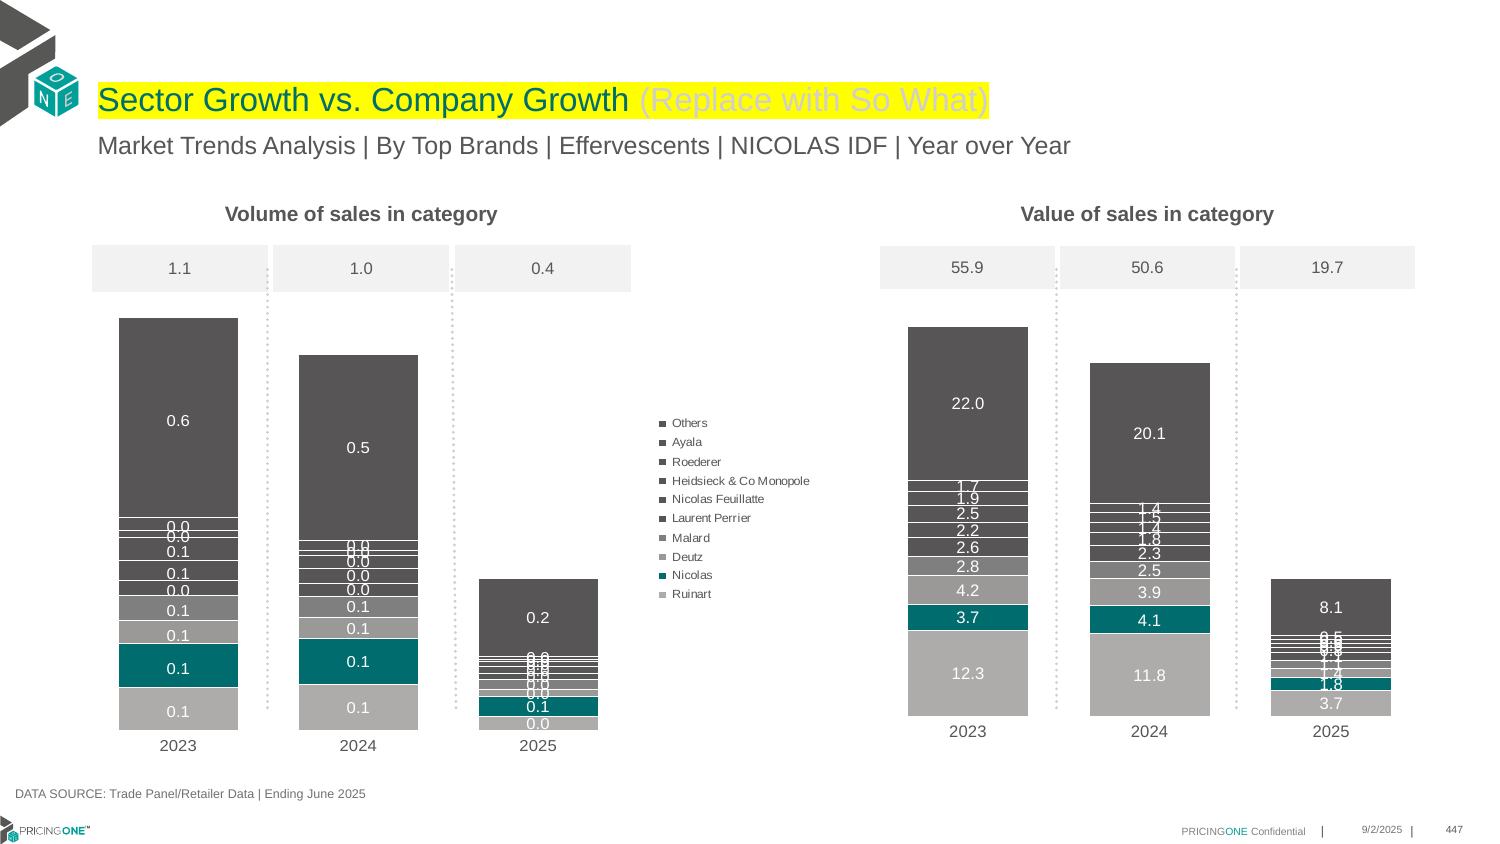

# Sector Growth vs. Company Growth (Replace with So What)
Market Trends Analysis | By Top Brands | Effervescents | NICOLAS IDF | Year over Year
| Value of sales in category |  |  |
| --- | --- | --- |
| 55.9 | 50.6 | 19.7 |
| Volume of sales in category |  |  |
| --- | --- | --- |
| 1.1 | 1.0 | 0.4 |

### Chart

| Category | Ruinart | Nicolas | Deutz | Malard | Laurent Perrier | Nicolas Feuillatte | Heidsieck & Co Monopole | Roederer | Ayala | Others |
|---|---|---|---|---|---|---|---|---|---|---|
| 2023 | 12.273636 | 3.69691 | 4.163253 | 2.796281 | 2.632076 | 2.206439 | 2.460682 | 1.942381 | 1.656057 | 22.035554 |
| 2024 | 11.782416 | 4.05903 | 3.86 | 2.487287 | 2.251432 | 1.806399 | 1.417028 | 1.504826 | 1.365398 | 20.111675 |
| 2025 | 3.712128 | 1.768587 | 1.373677 | 1.137808 | 1.087355 | 0.802663 | 0.509094 | 0.633902 | 0.537526 | 8.141048 |

### Chart

| Category | Ruinart | Nicolas | Deutz | Malard | Laurent Perrier | Nicolas Feuillatte | Heidsieck & Co Monopole | Roederer | Ayala | Others |
|---|---|---|---|---|---|---|---|---|---|---|
| 2023 | 0.120261 | 0.119794 | 0.065478 | 0.069824 | 0.039543 | 0.054945 | 0.066068 | 0.019304 | 0.034385 | 0.552684 |
| 2024 | 0.126574 | 0.127152 | 0.05945 | 0.059178 | 0.034452 | 0.042718 | 0.035384 | 0.014251 | 0.026621 | 0.515136 |
| 2025 | 0.038373 | 0.055357 | 0.020109 | 0.027035 | 0.017549 | 0.018682 | 0.013295 | 0.006094 | 0.010049 | 0.214514 |
DATA SOURCE: Trade Panel/Retailer Data | Ending June 2025

9/2/2025
447